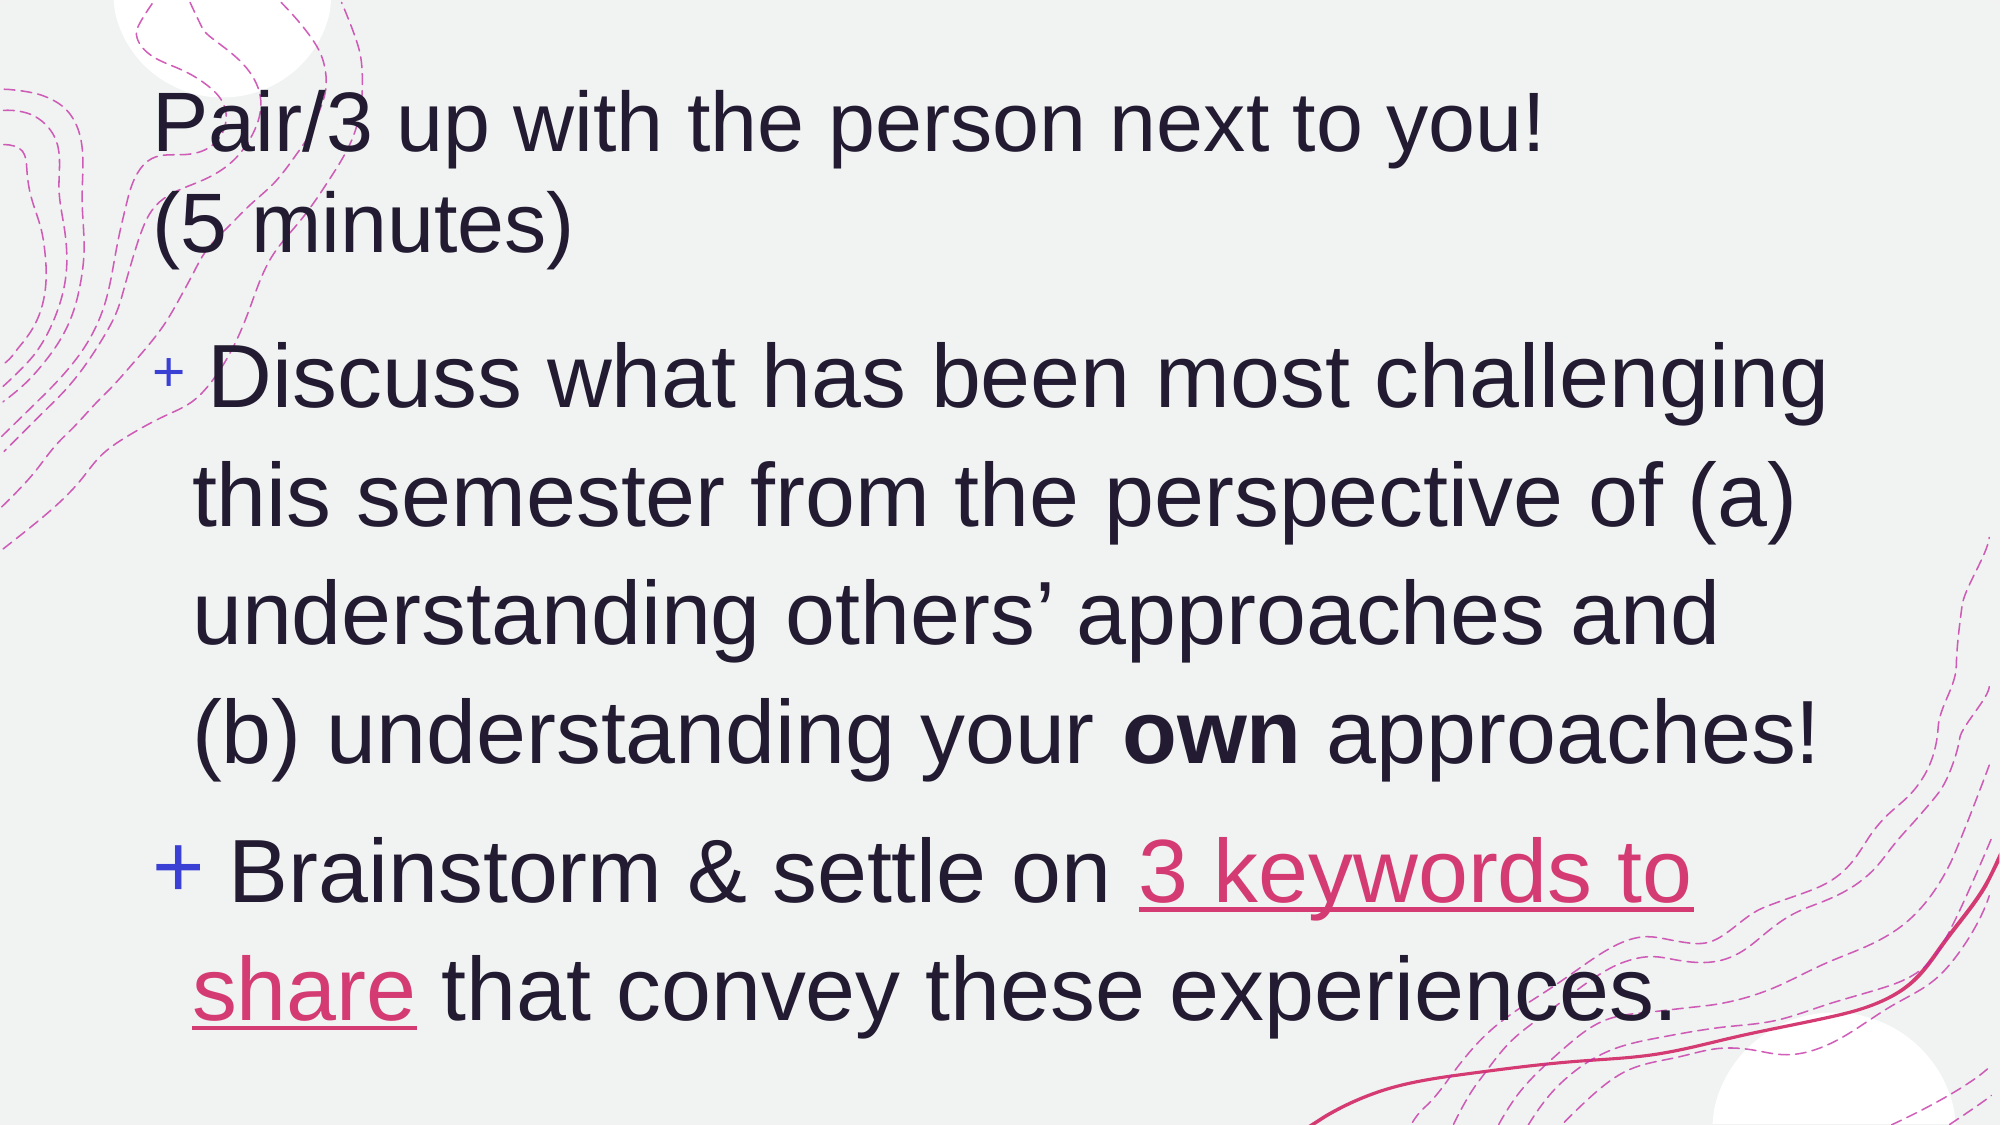

# Pair/3 up with the person next to you! (5 minutes)
 Discuss what has been most challenging this semester from the perspective of (a) understanding others’ approaches and (b) understanding your own approaches!
 Brainstorm & settle on 3 keywords to share that convey these experiences.